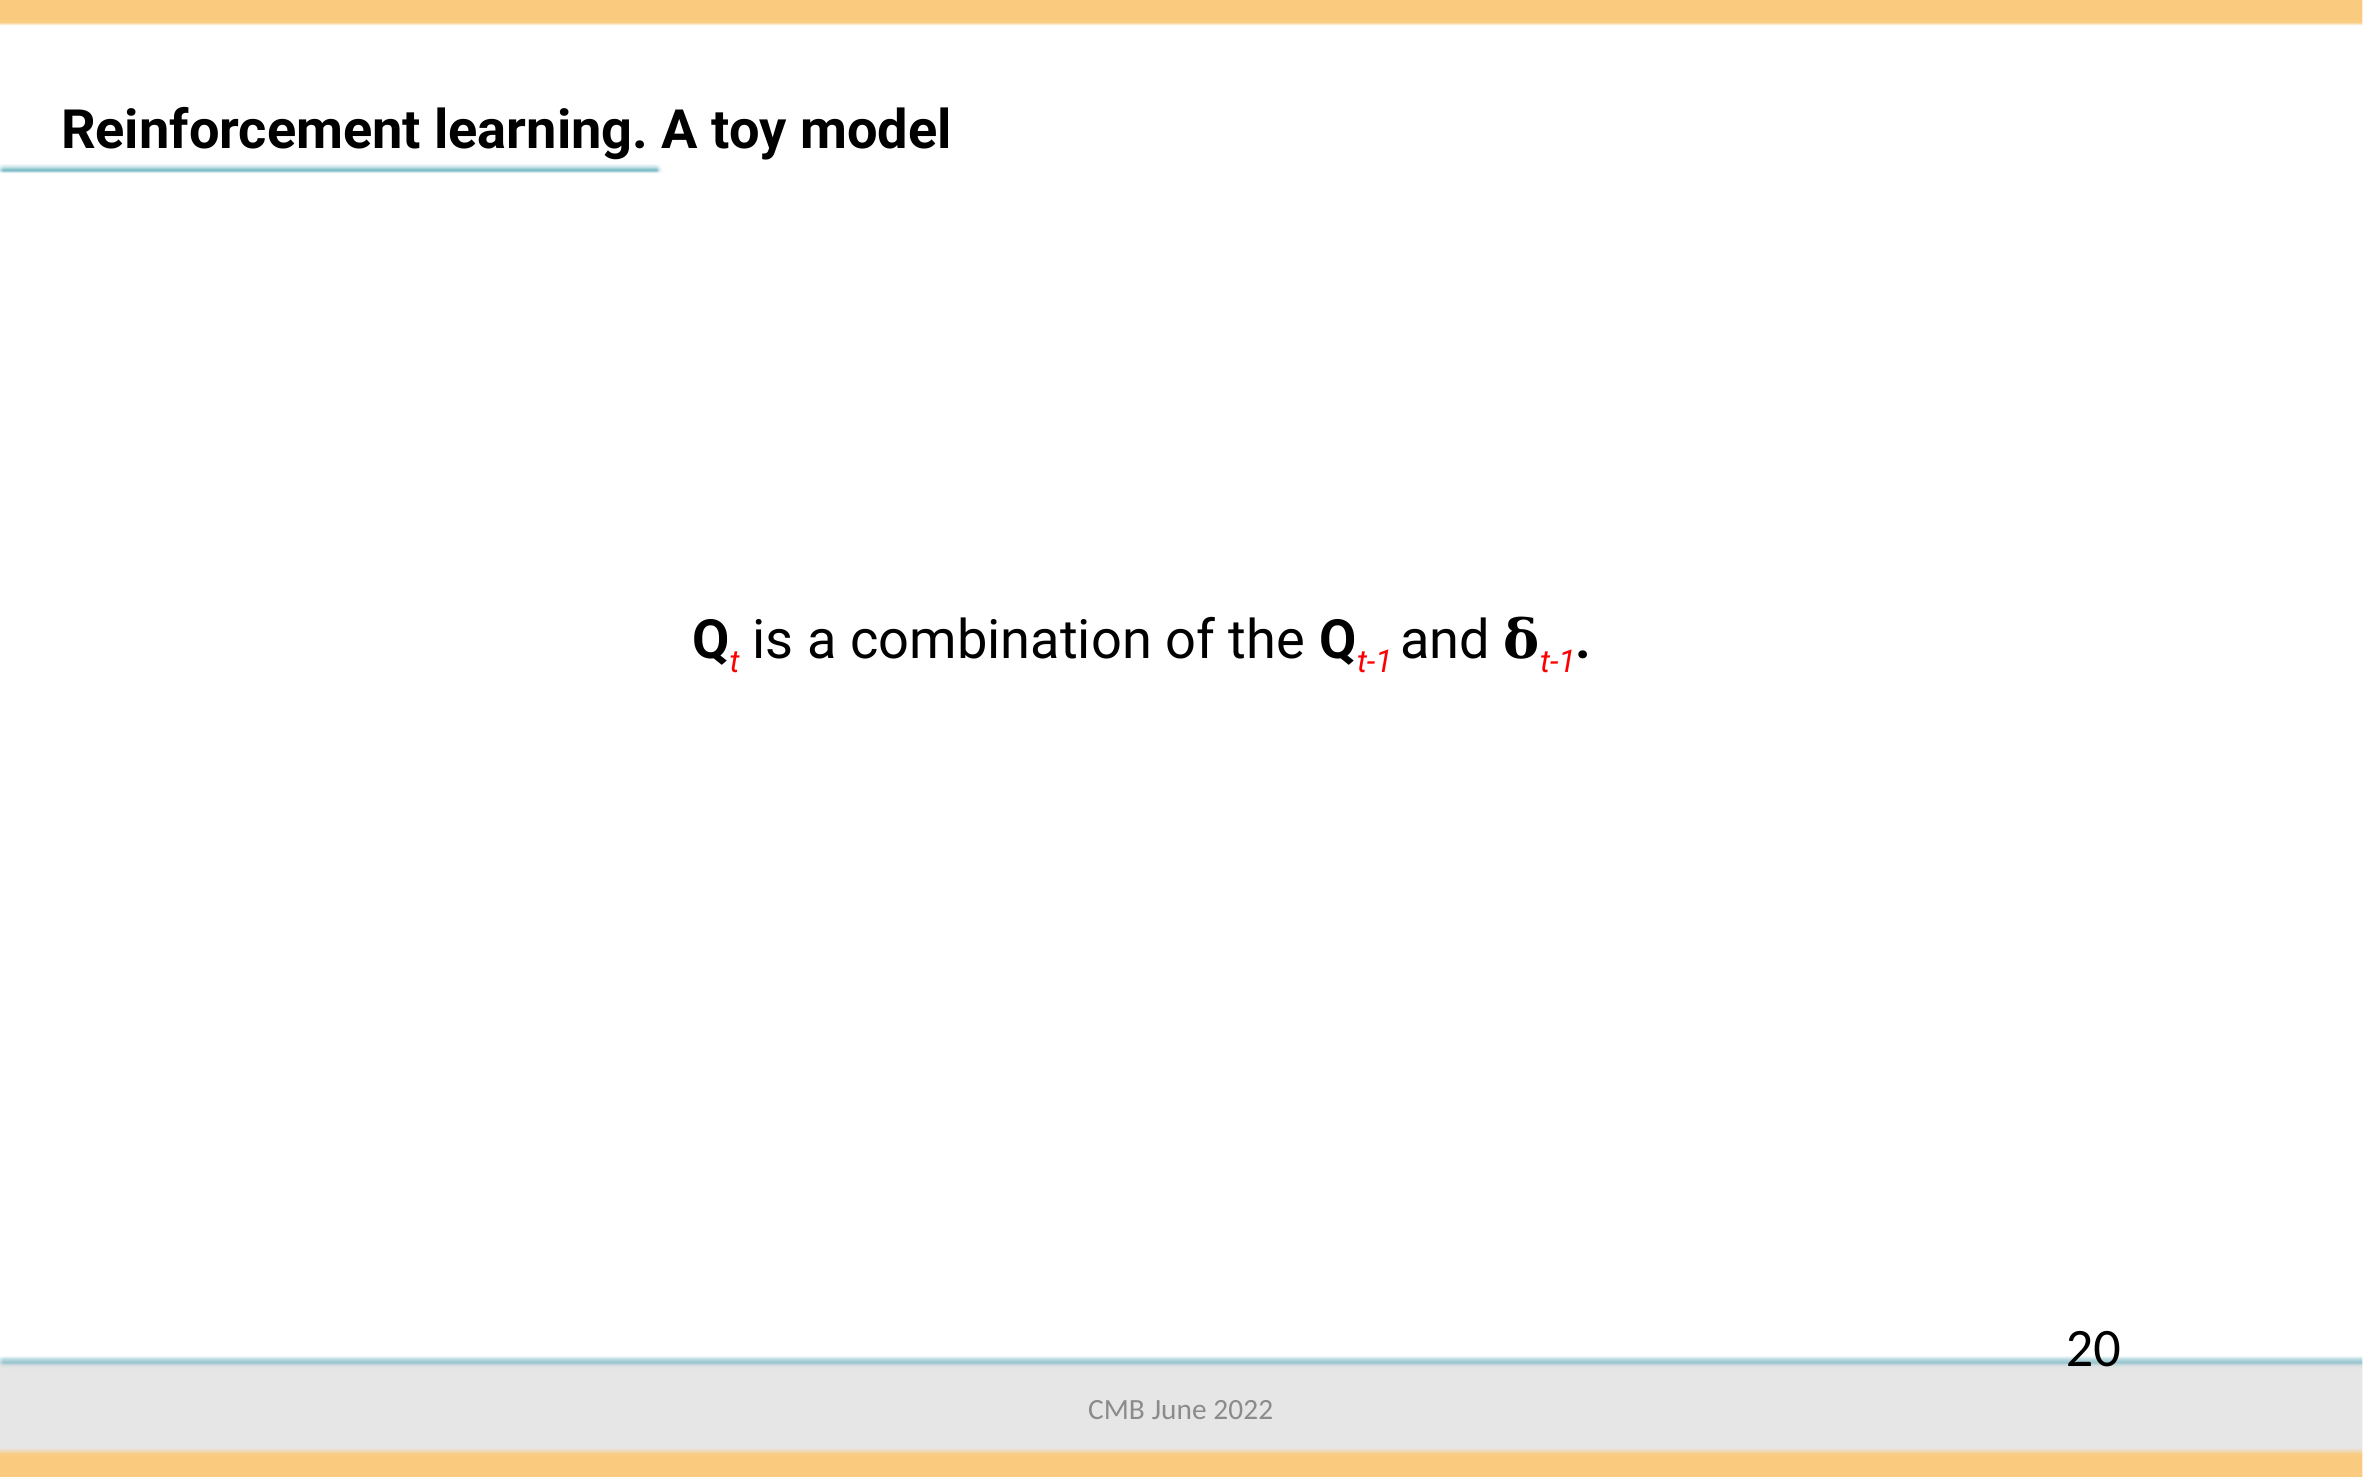

Reinforcement learning. A toy model
Qt is a combination of the Qt-1 and 𝛅t-1.
20
CMB June 2022